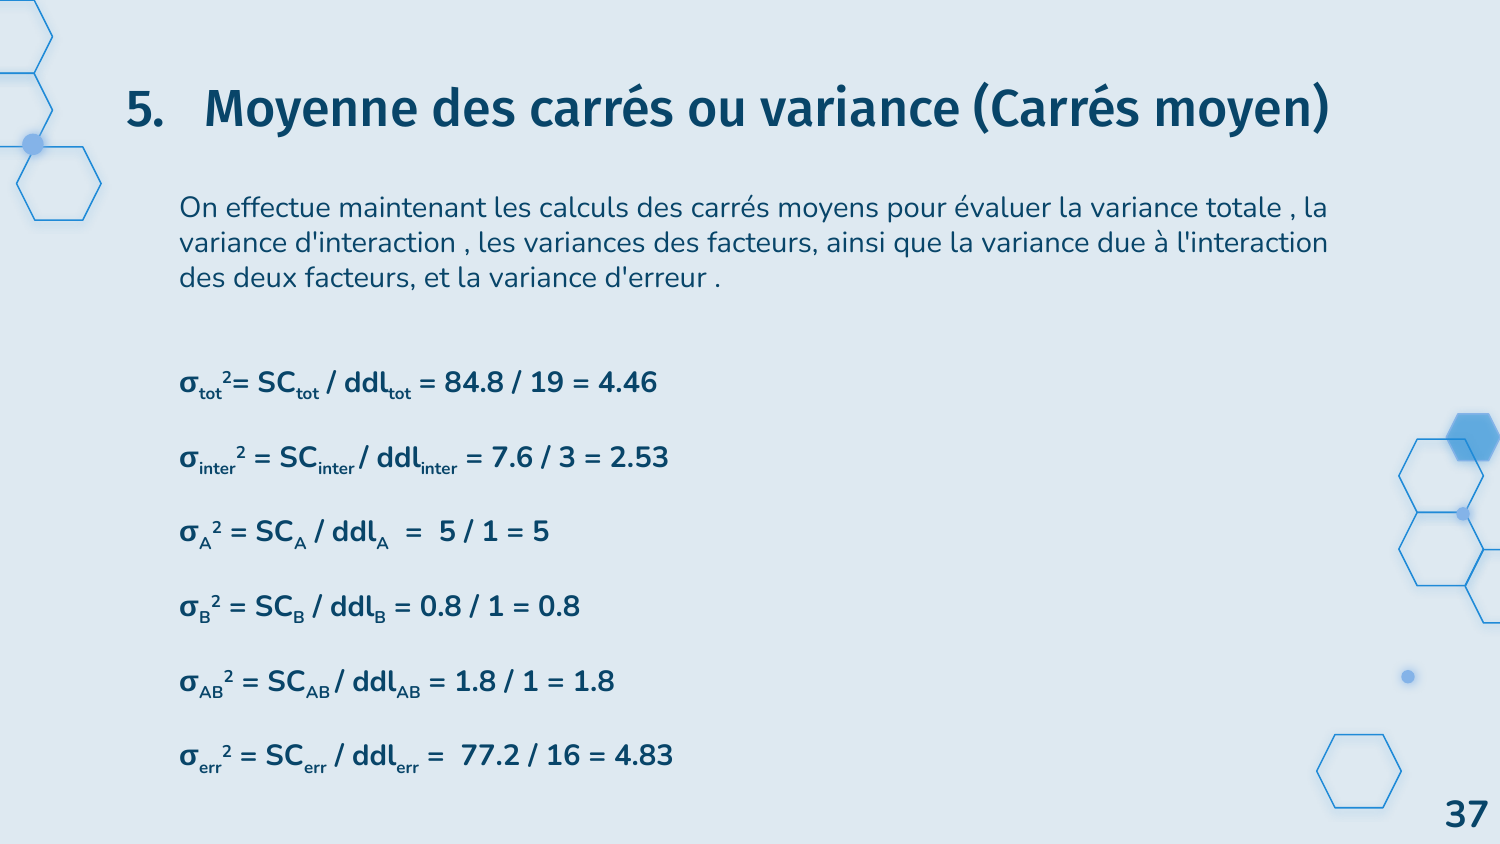

# 5.   Moyenne des carrés ou variance (Carrés moyen)

On effectue maintenant les calculs des carrés moyens pour évaluer la variance totale , la variance d'interaction , les variances des facteurs, ainsi que la variance due à l'interaction des deux facteurs, et la variance d'erreur .

σtot2= SCtot / ddltot = 84.8 / 19 = 4.46

σinter2 = SCinter / ddlinter = 7.6 / 3 = 2.53

σA2 = SCA / ddlA  =  5 / 1 = 5

σB2 = SCB / ddlB = 0.8 / 1 = 0.8

σAB2 = SCAB / ddlAB = 1.8 / 1 = 1.8

σerr2 = SCerr / ddlerr =  77.2 / 16 = 4.83
37